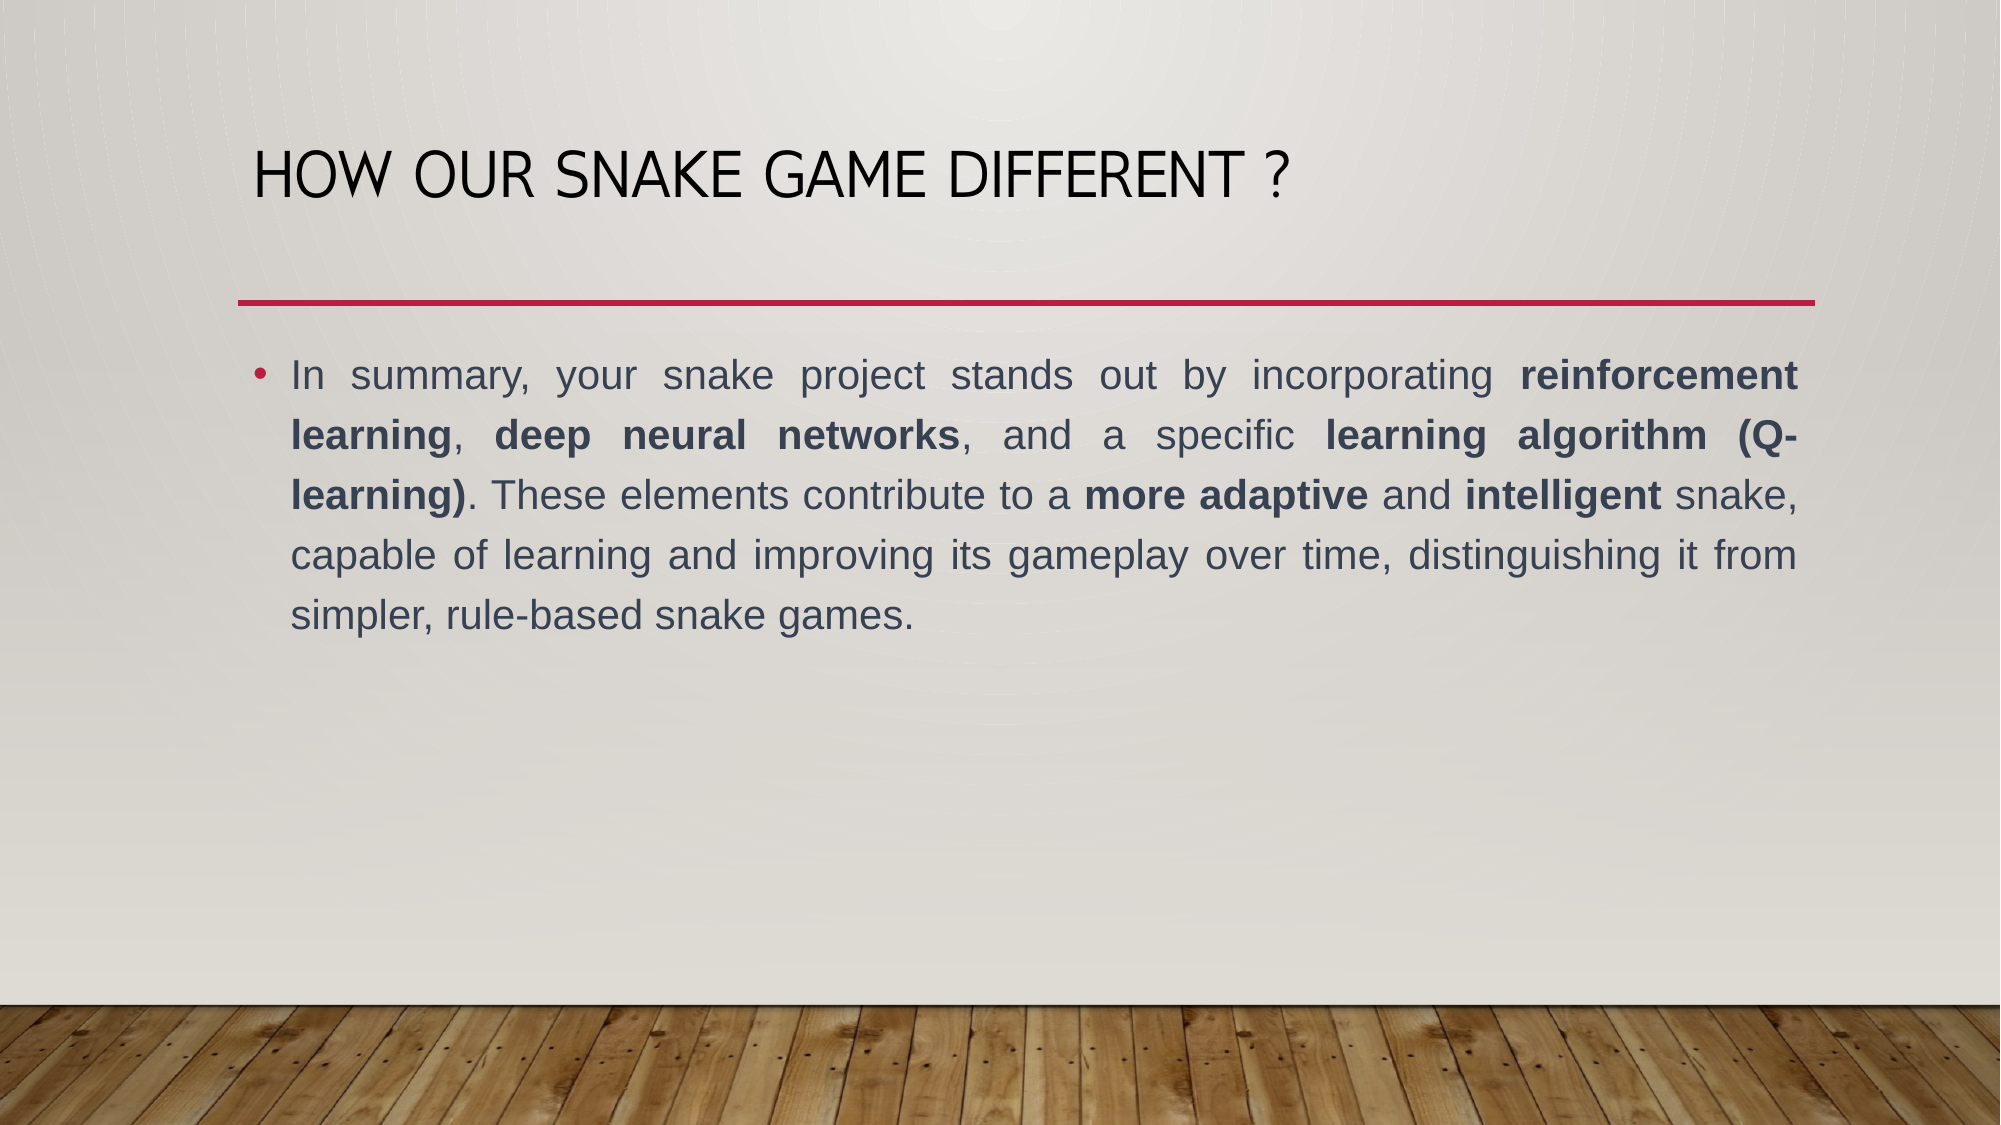

# How Our Snake Game Different ?
In summary, your snake project stands out by incorporating reinforcement learning, deep neural networks, and a specific learning algorithm (Q-learning). These elements contribute to a more adaptive and intelligent snake, capable of learning and improving its gameplay over time, distinguishing it from simpler, rule-based snake games.